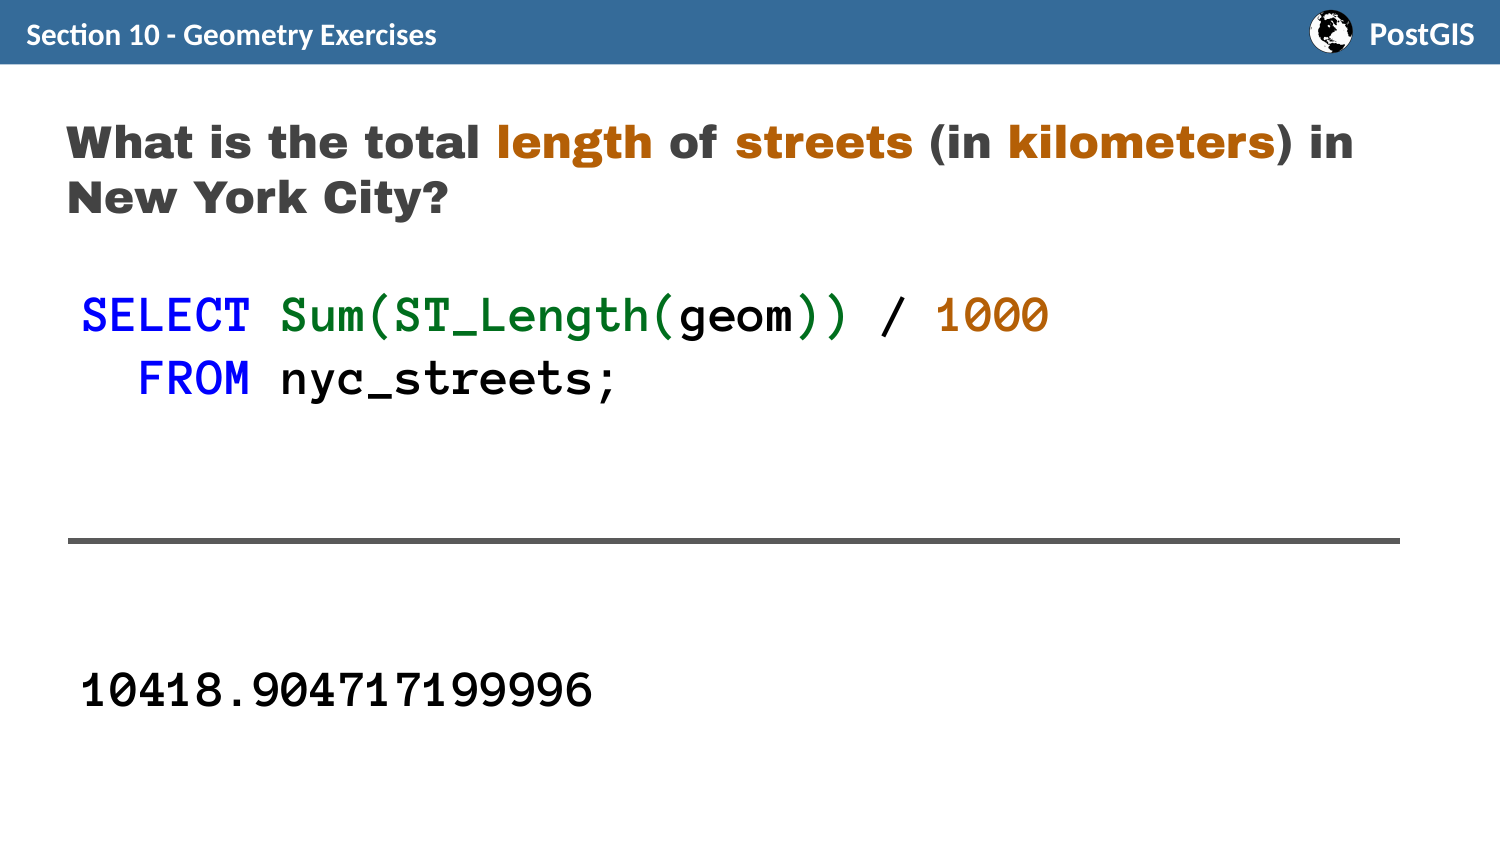

Section 10 - Geometry Exercises
# What is the total length of streets (in kilometers) in New York City?

SELECT Sum(ST_Length(geom)) / 1000
  FROM nyc_streets;

10418.904717199996